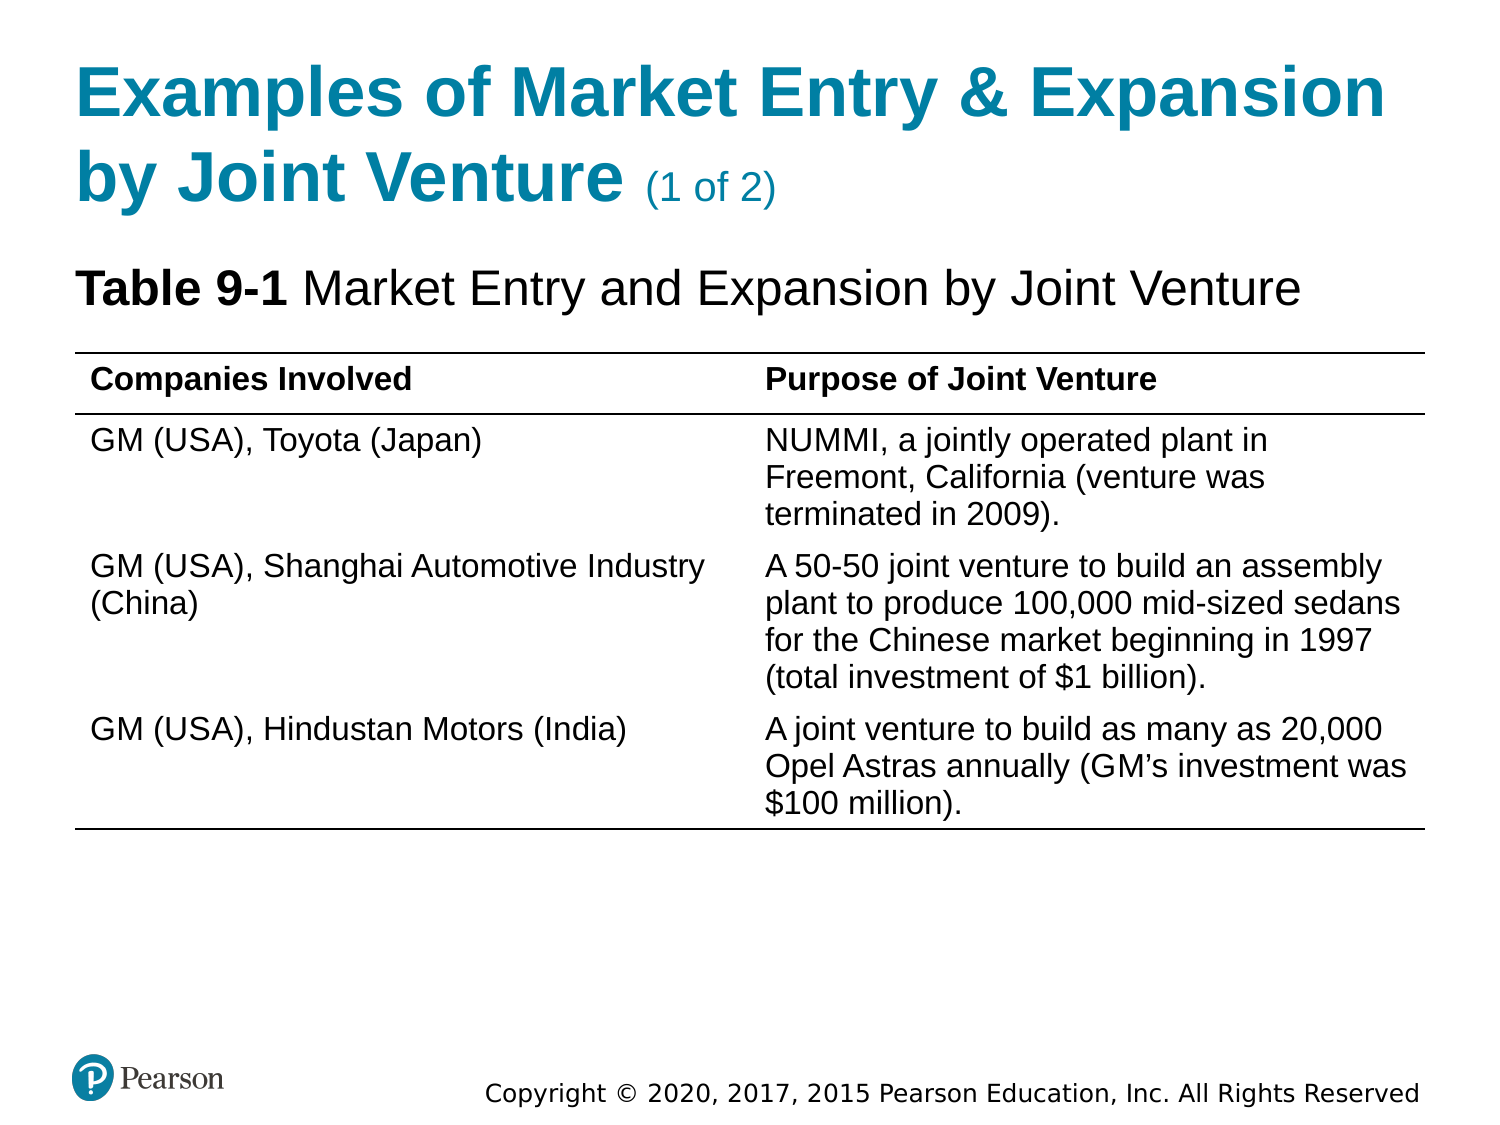

# Examples of Market Entry & Expansion by Joint Venture (1 of 2)
Table 9-1 Market Entry and Expansion by Joint Venture
| Companies Involved | Purpose of Joint Venture |
| --- | --- |
| G M (U S A), Toyota (Japan) | N U M M I, a jointly operated plant in Freemont, California (venture was terminated in 2009). |
| G M (U S A), Shanghai Automotive Industry (China) | A 50-50 joint venture to build an assembly plant to produce 100,000 mid-sized sedans for the Chinese market beginning in 1997 (total investment of $1 billion). |
| G M (U S A), Hindustan Motors (India) | A joint venture to build as many as 20,000 Opel Astras annually (G M’s investment was $100 million). |